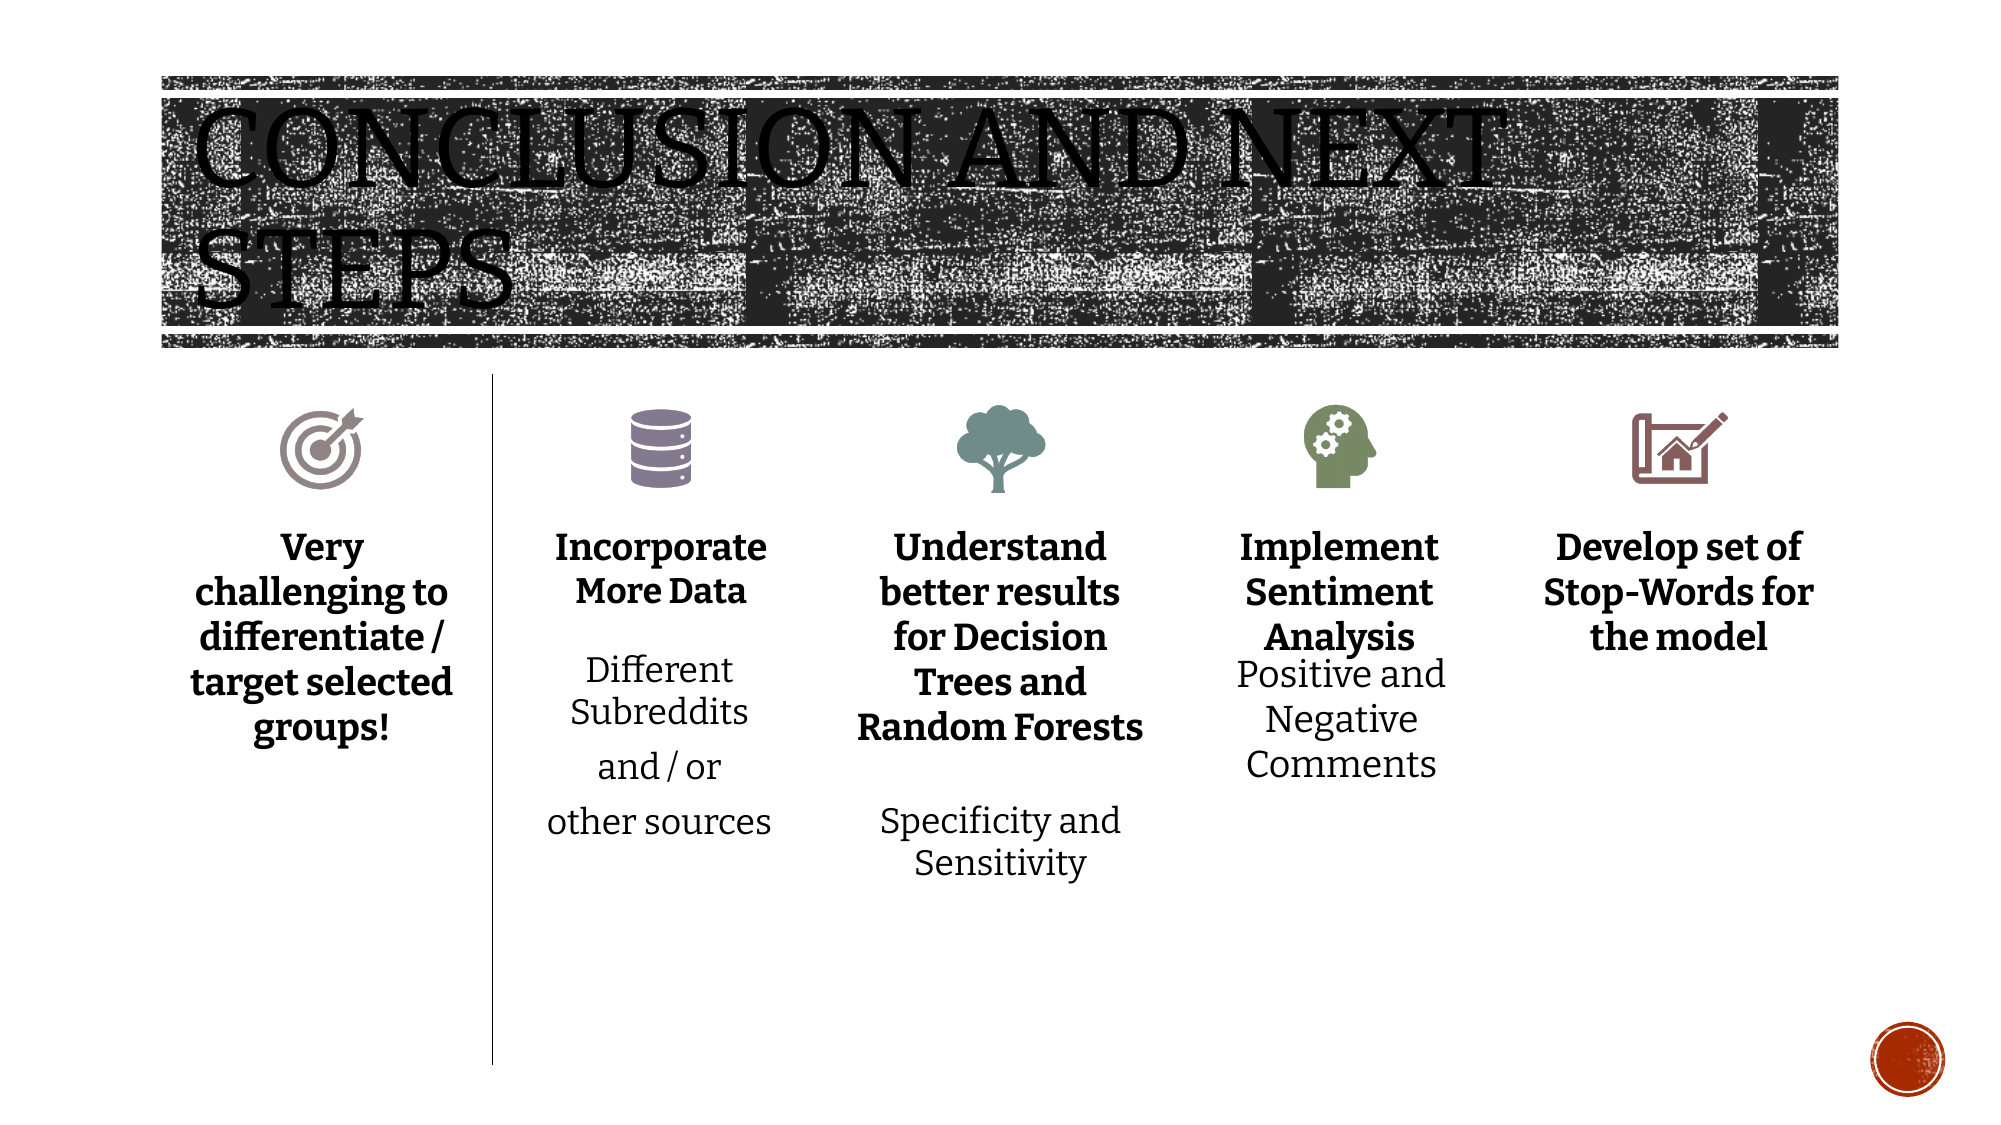

# Conclusion and Next Steps

Very challenging to differentiate / target selected groups!
Incorporate More Data
Different Subreddits
and / or
other sources
Understand better results for Decision Trees and Random Forests
Specificity and Sensitivity
Implement Sentiment Analysis
Positive and Negative Comments
Develop set of Stop-Words for the model